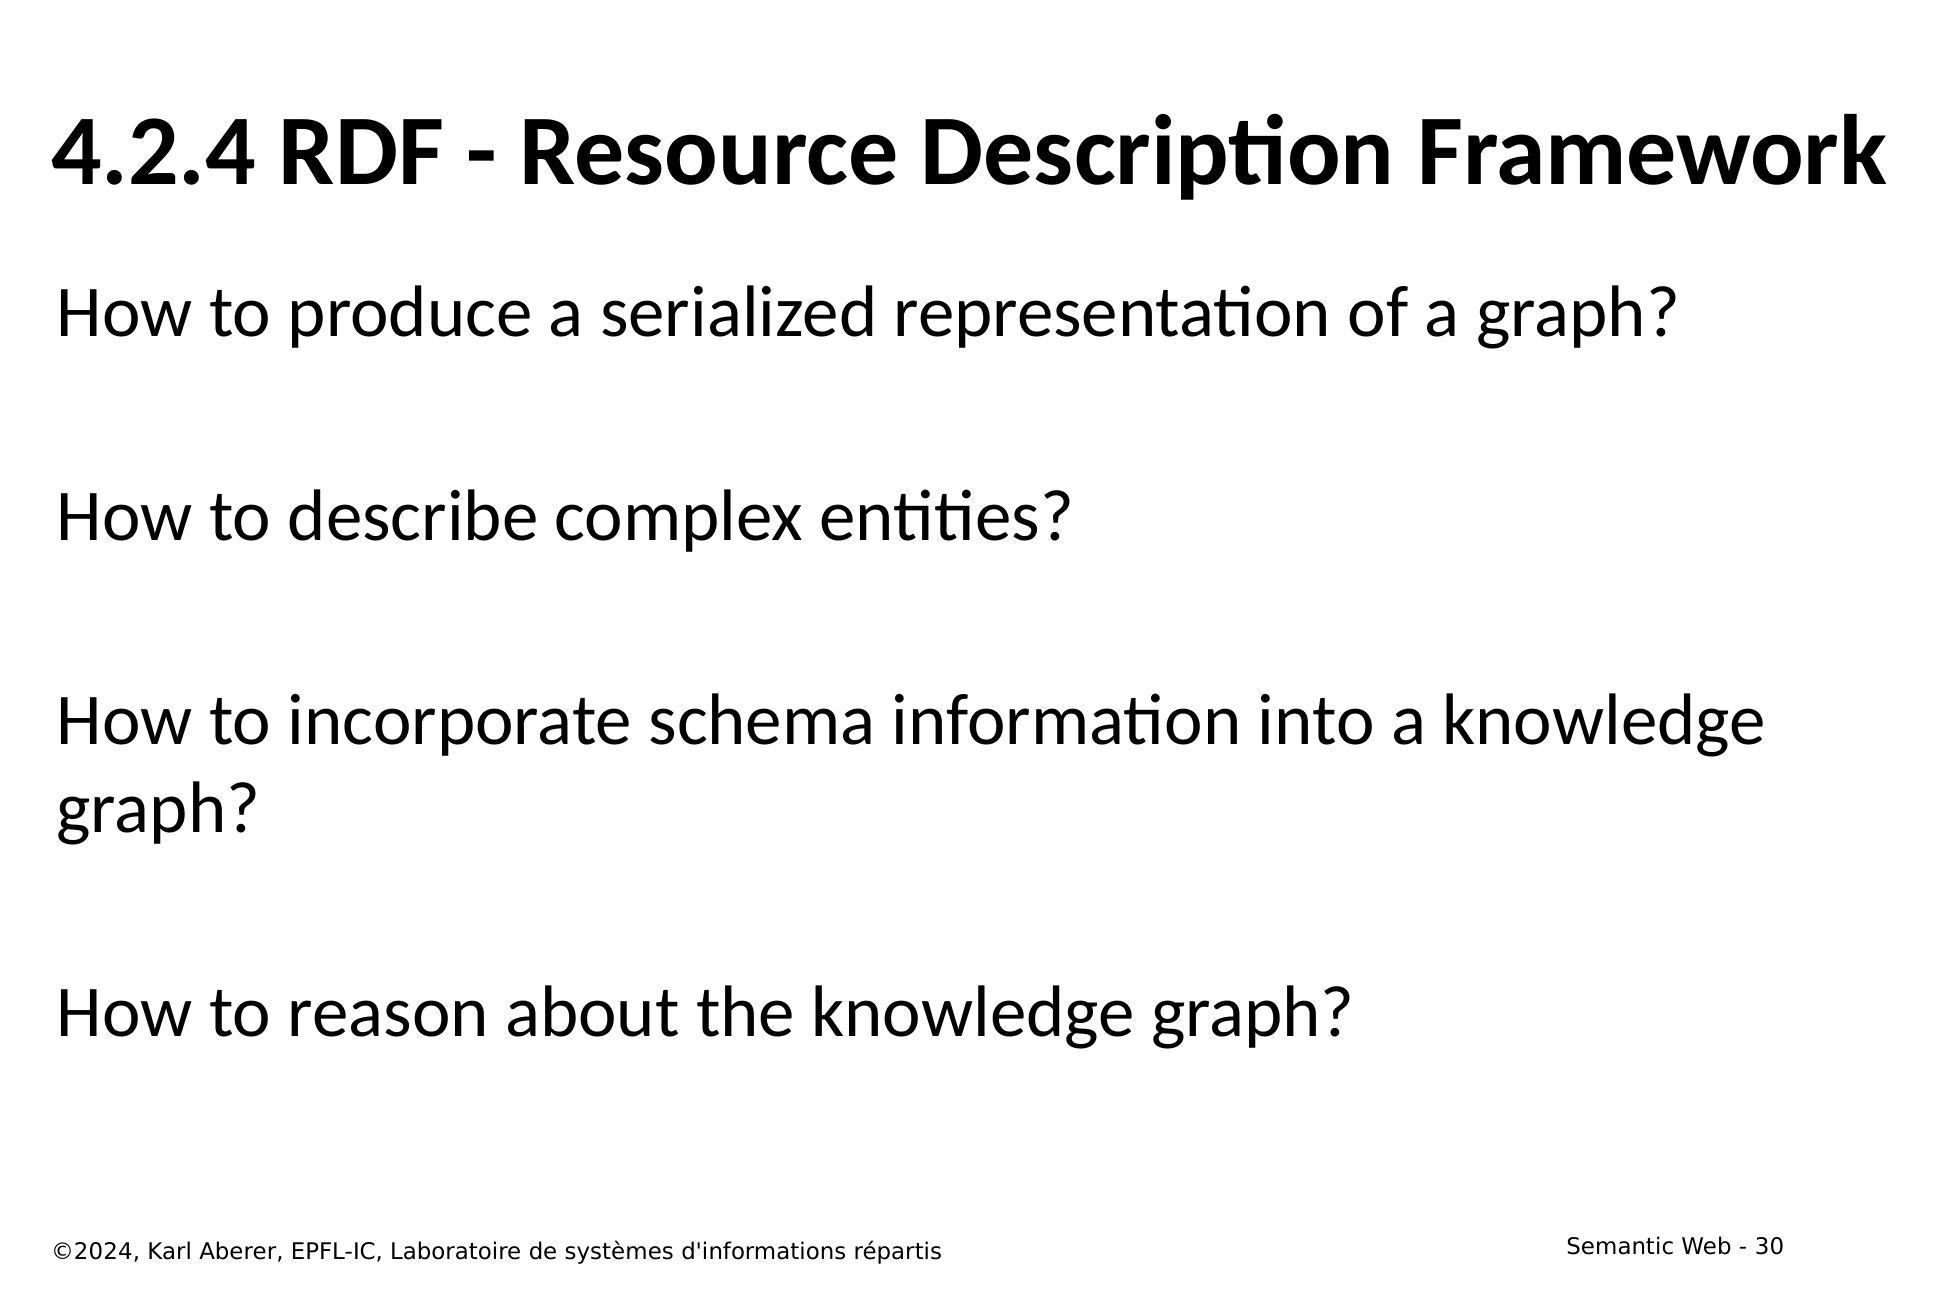

# 4.2.4 RDF - Resource Description Framework
How to produce a serialized representation of a graph?

How to describe complex entities?

How to incorporate schema information into a knowledge graph?

How to reason about the knowledge graph?
©2024, Karl Aberer, EPFL-IC, Laboratoire de systèmes d'informations répartis